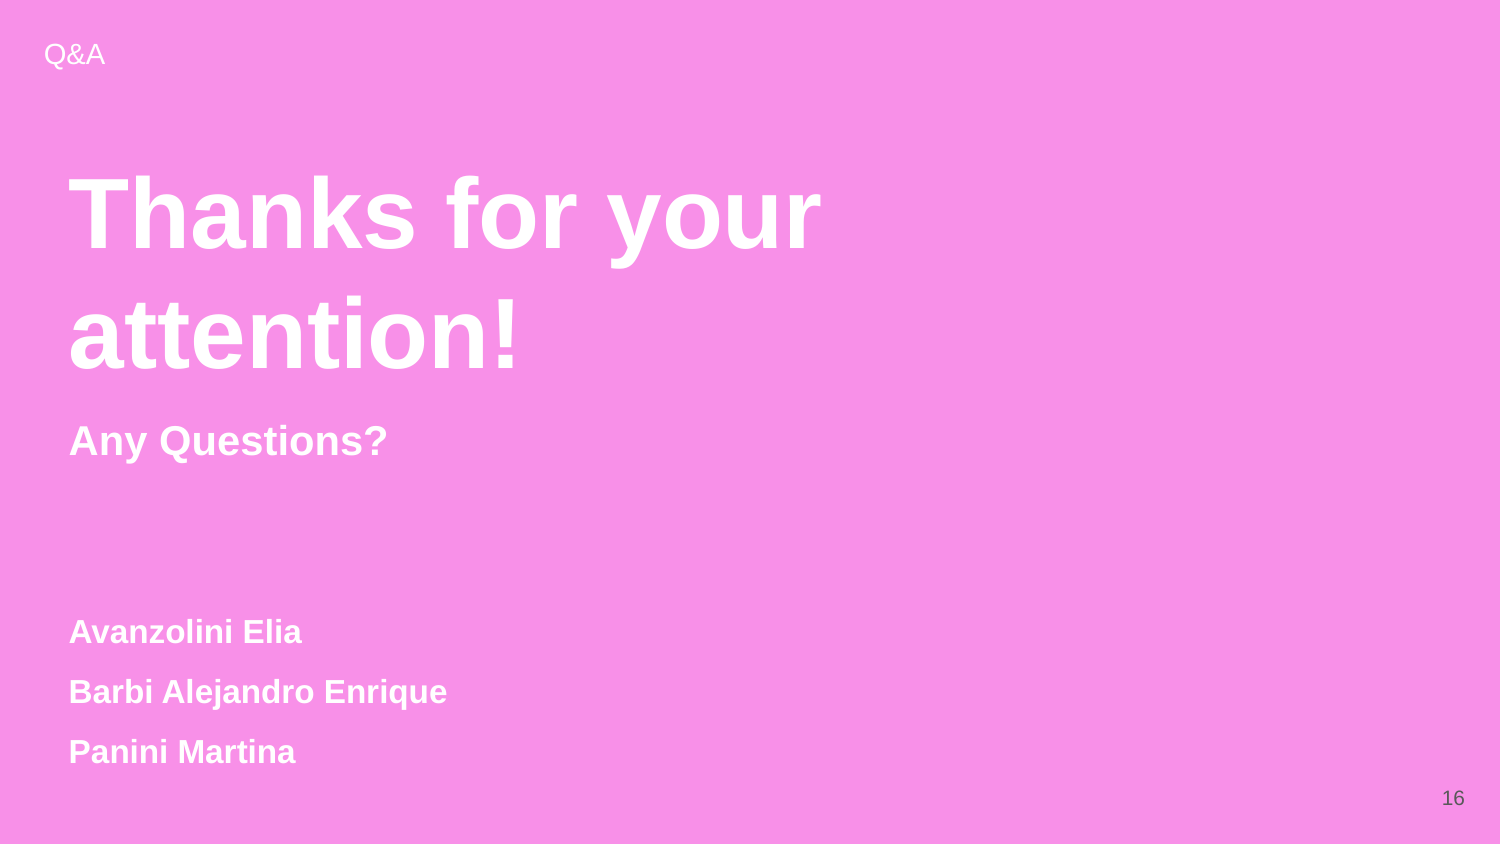

Q&A
Thanks for your attention!

Any Questions?

Avanzolini Elia
Barbi Alejandro Enrique
Panini Martina

16